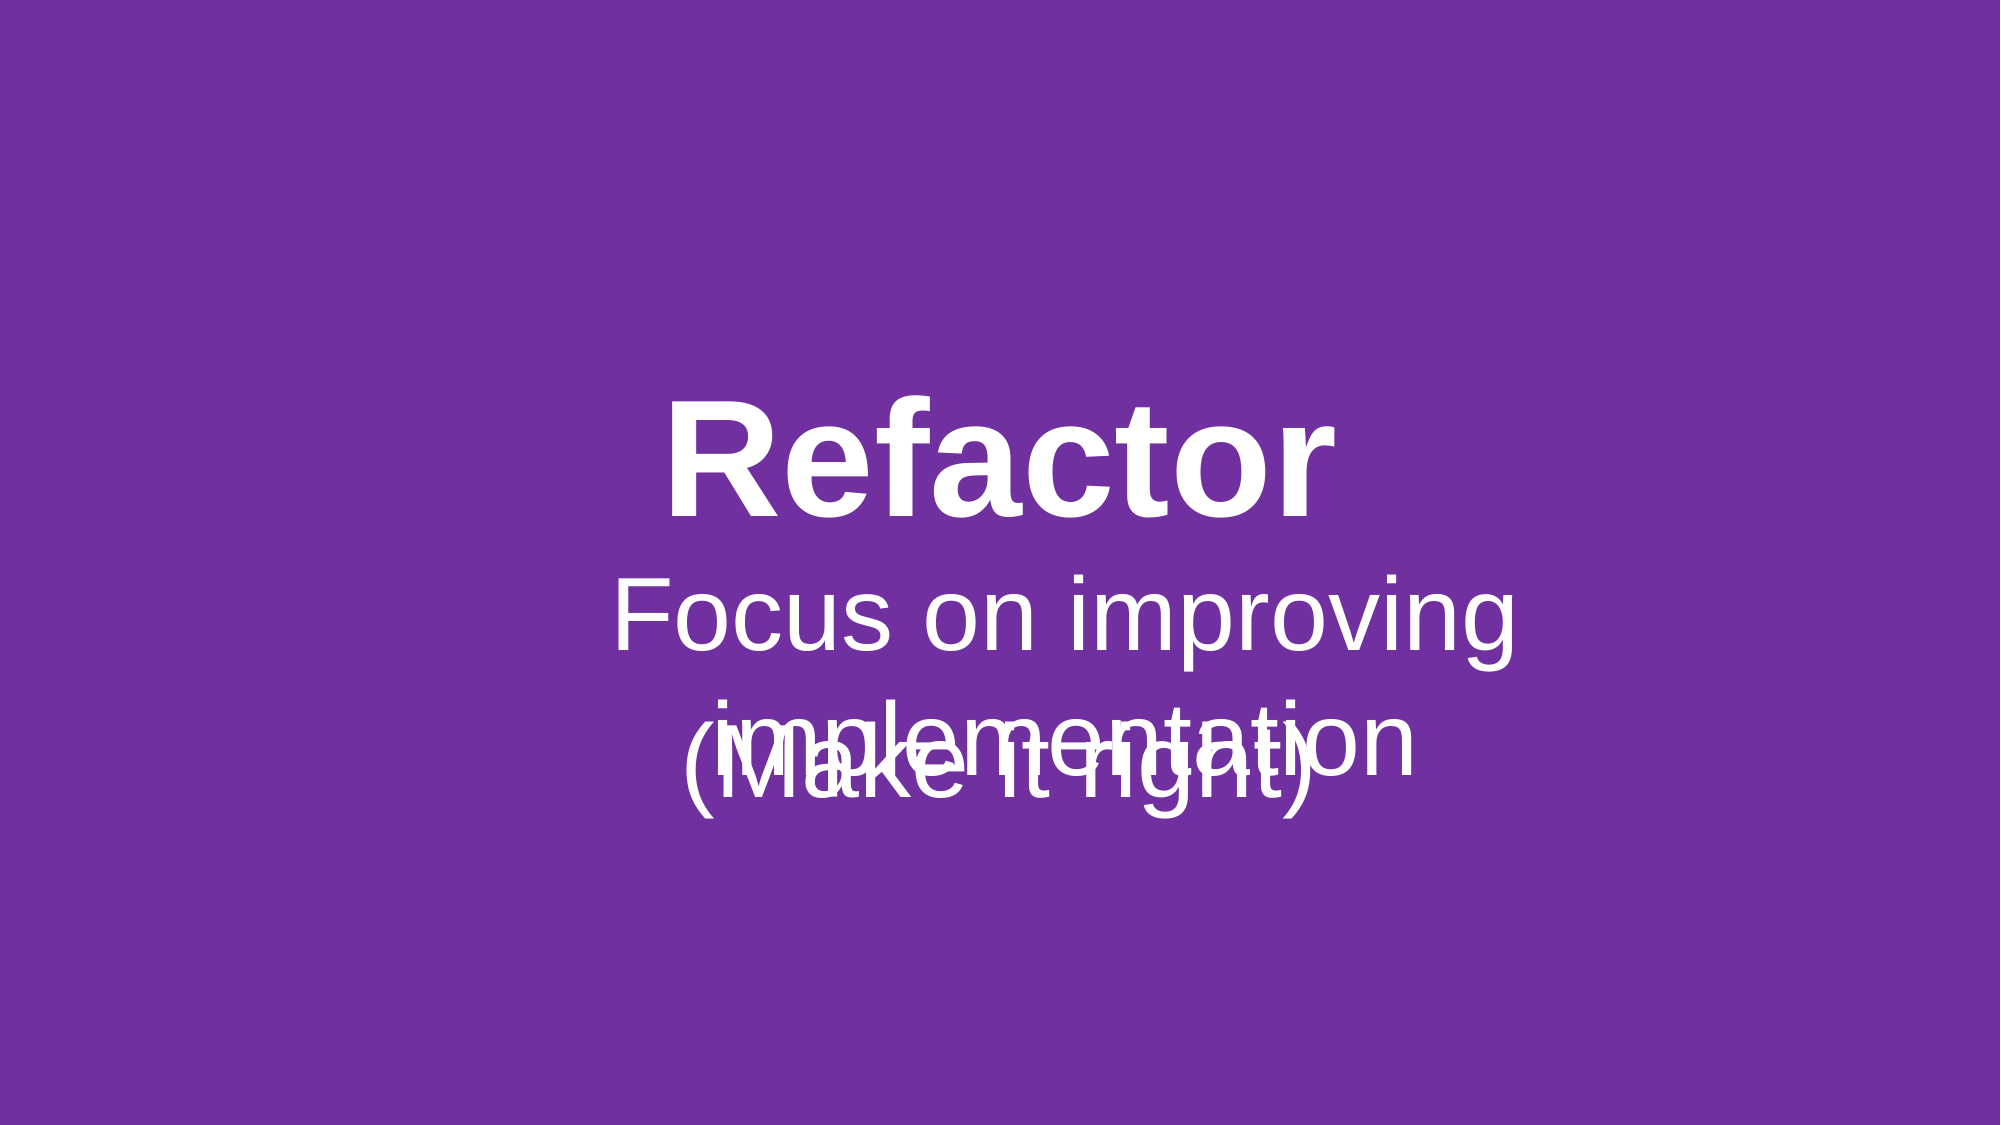

Refactor
Focus on improving implementation
(Make it right)